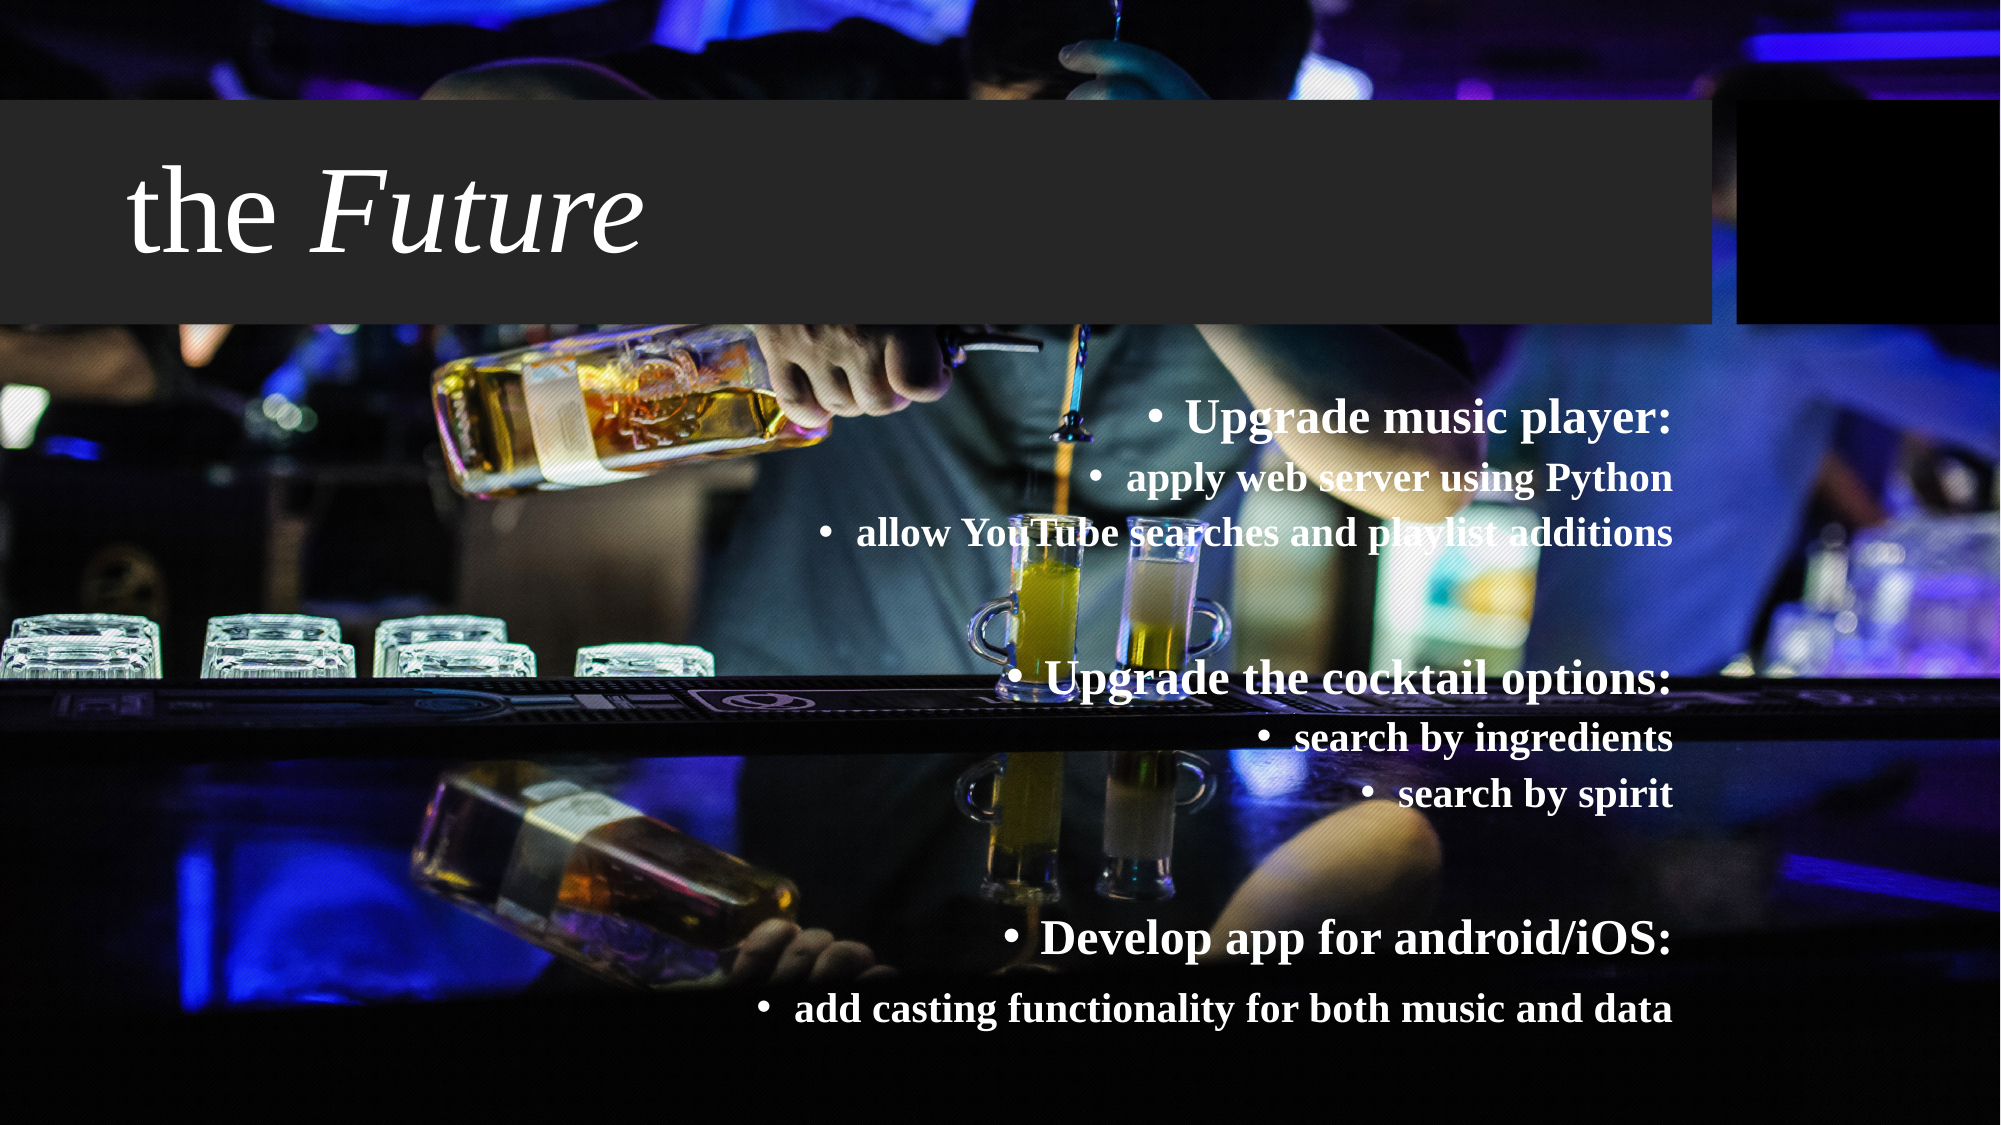

# the Future
Upgrade music player:
apply web server using Python
allow YouTube searches and playlist additions

Upgrade the cocktail options:
search by ingredients
search by spirit

Develop app for android/iOS:
add casting functionality for both music and data